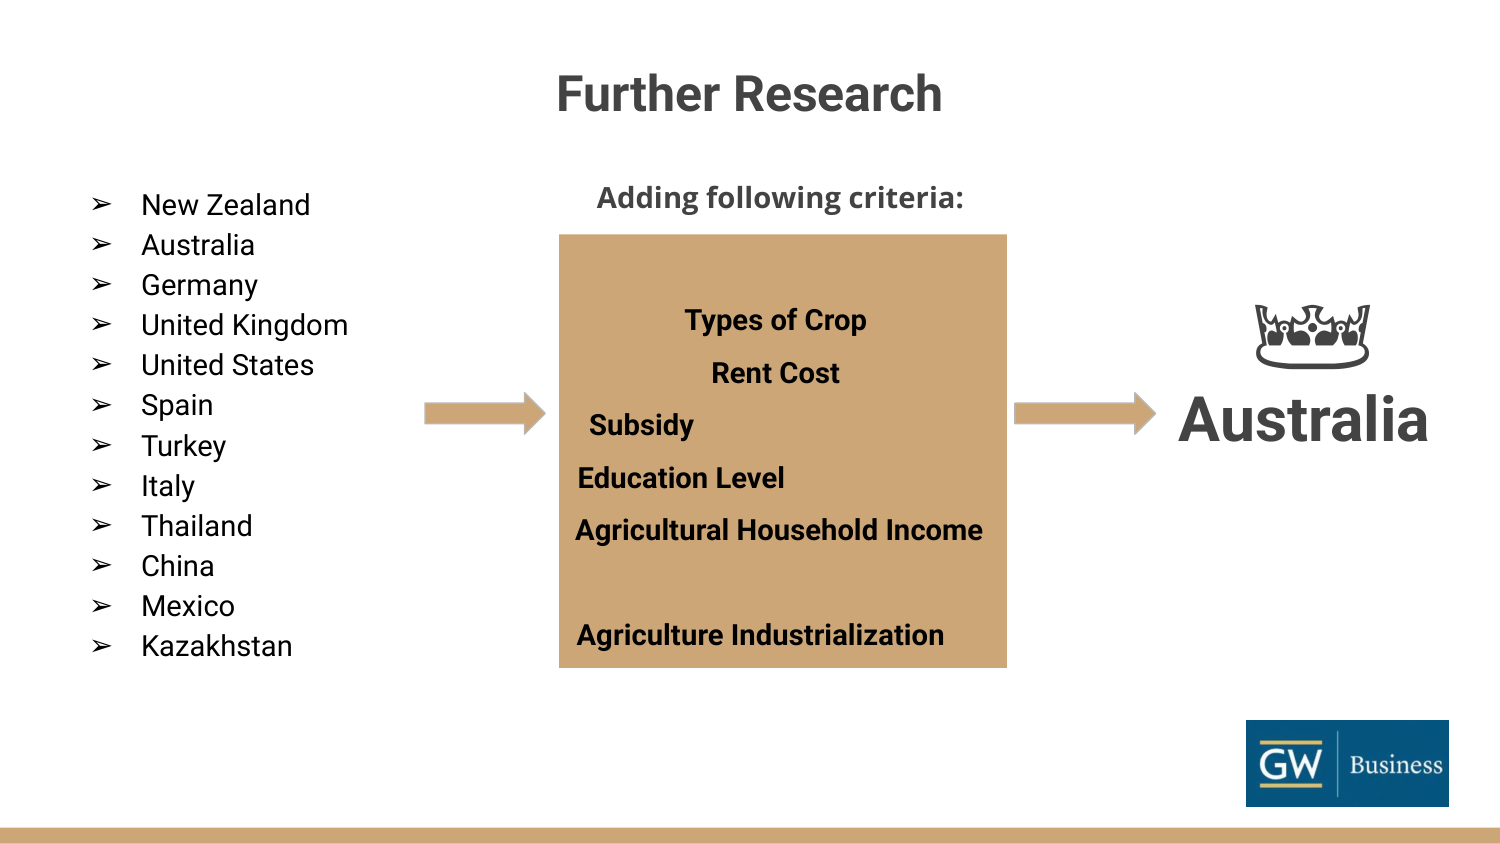

# Further Research
Adding following criteria:
New Zealand
Australia
Germany
United Kingdom
United States
Spain
Turkey
Italy
Thailand
China
Mexico
Kazakhstan
👑

Types of Crop
Rent Cost
Subsidy
Education Level
Agricultural Household Income
Agriculture Industrialization

Australia